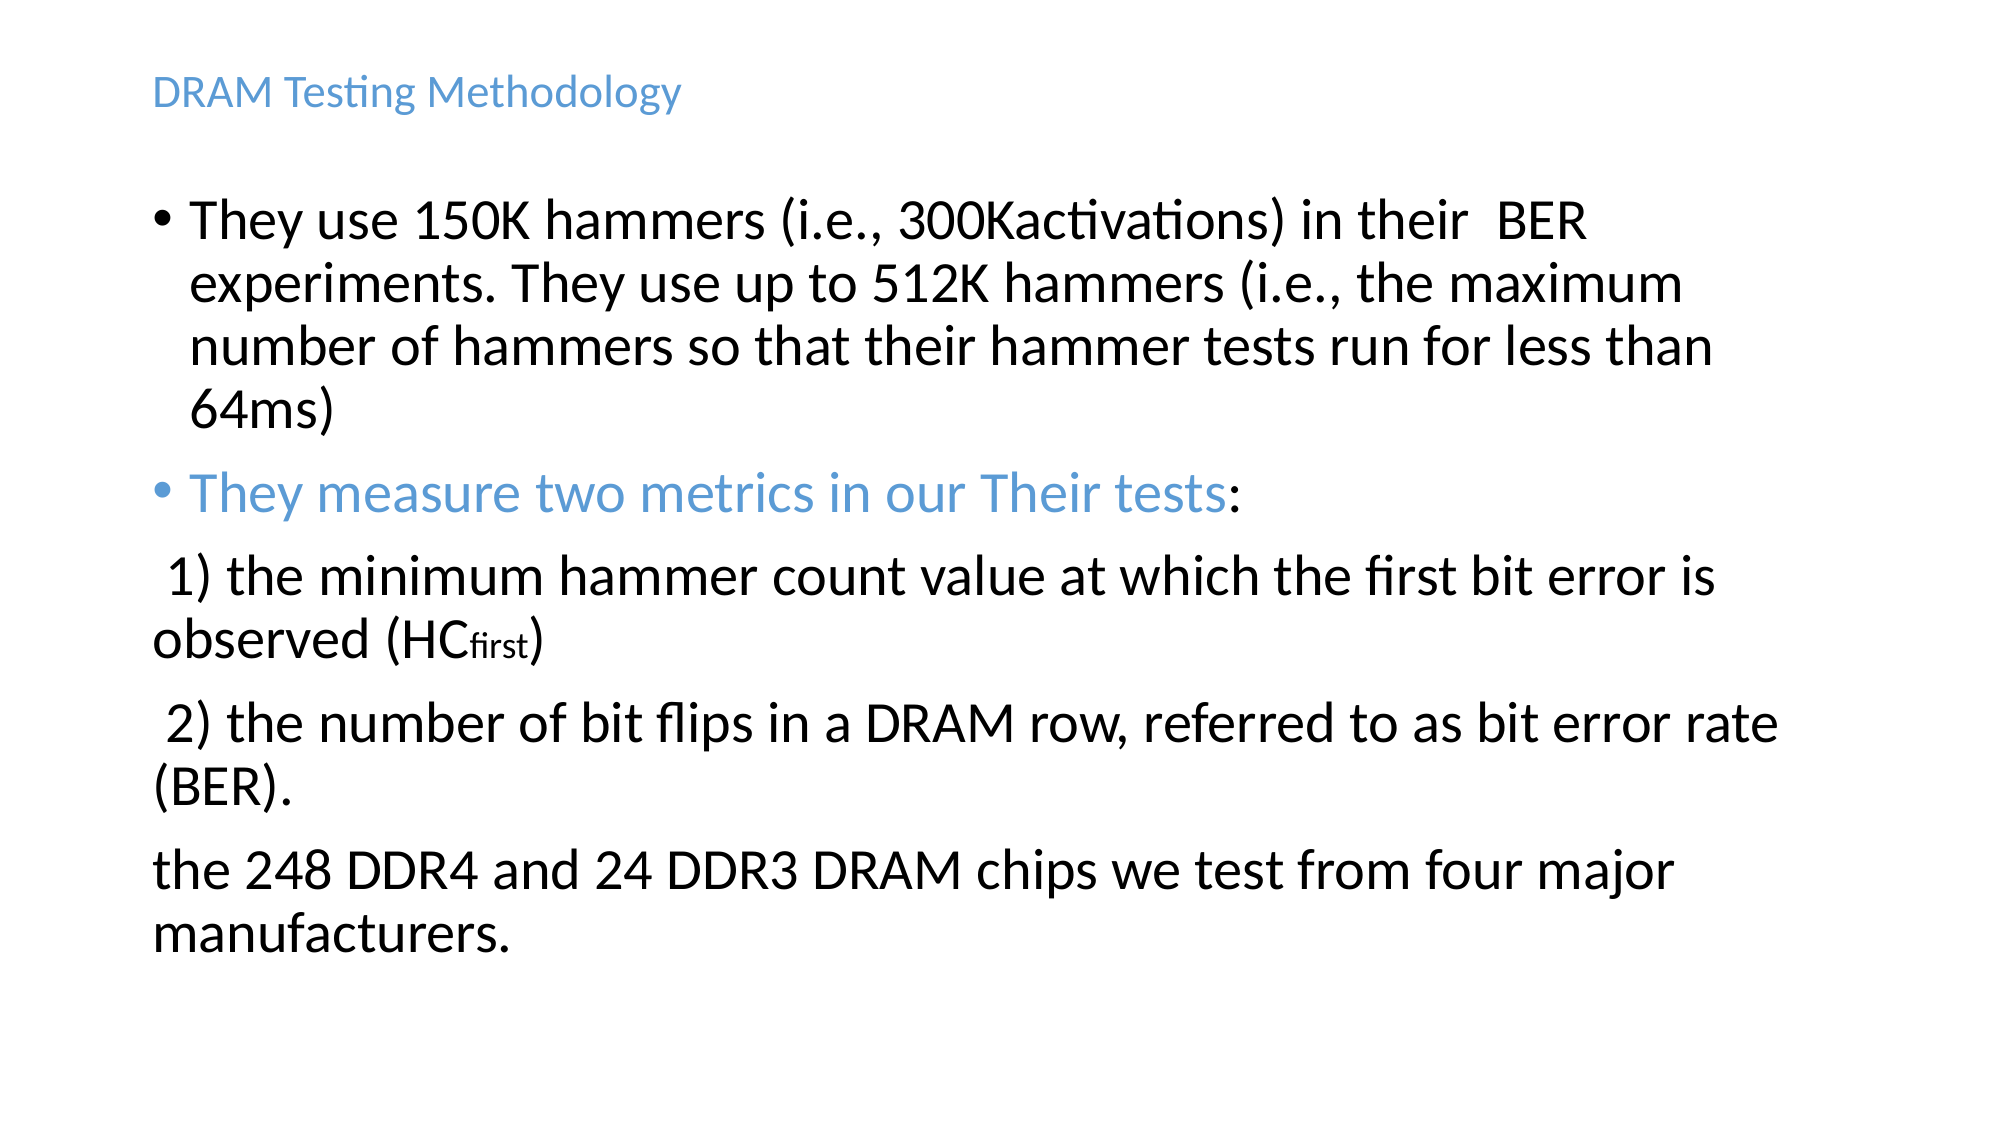

# DRAM Testing Methodology
They use 150K hammers (i.e., 300Kactivations) in their  BER experiments. They use up to 512K hammers (i.e., the maximum number of hammers so that their hammer tests run for less than 64ms)
They measure two metrics in our Their tests:
 1) the minimum hammer count value at which the first bit error is observed (HCfirst)
 2) the number of bit flips in a DRAM row, referred to as bit error rate (BER).
the 248 DDR4 and 24 DDR3 DRAM chips we test from four major manufacturers.